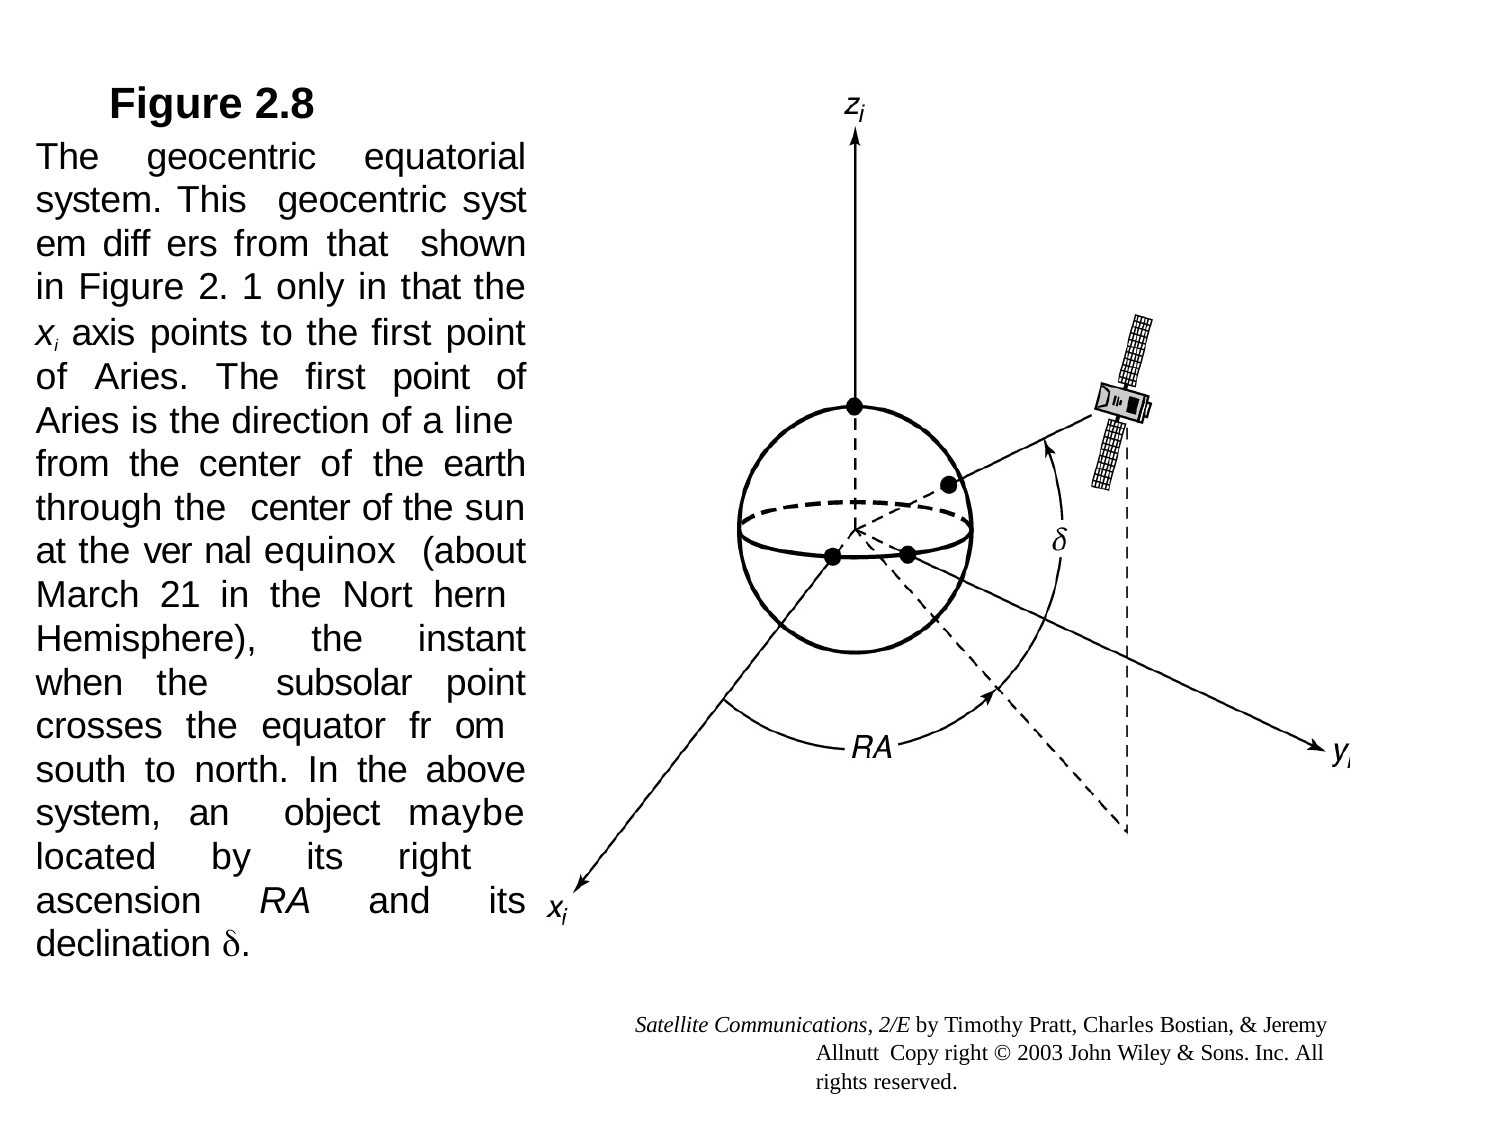

# Figure 2.8

The geocentric equatorial system. This  geocentric syst em diff ers from that  shown in Figure 2. 1 only in that the xi  axis points to the first point of Aries. The first point of Aries is the direction of a line  from the center of the earth through the  center of the sun at the ver nal equinox  (about March 21 in the Nort hern  Hemisphere), the instant when the  subsolar point crosses the equator fr om  south to north. In the above system, an  object maybe located by its right  ascension RA and its declination δ.
78
Satellite Communications, 2/E by Timothy Pratt, Charles Bostian, & Jeremy Allnutt  Copy right © 2003 John Wiley & Sons. Inc. All rights reserved.
46